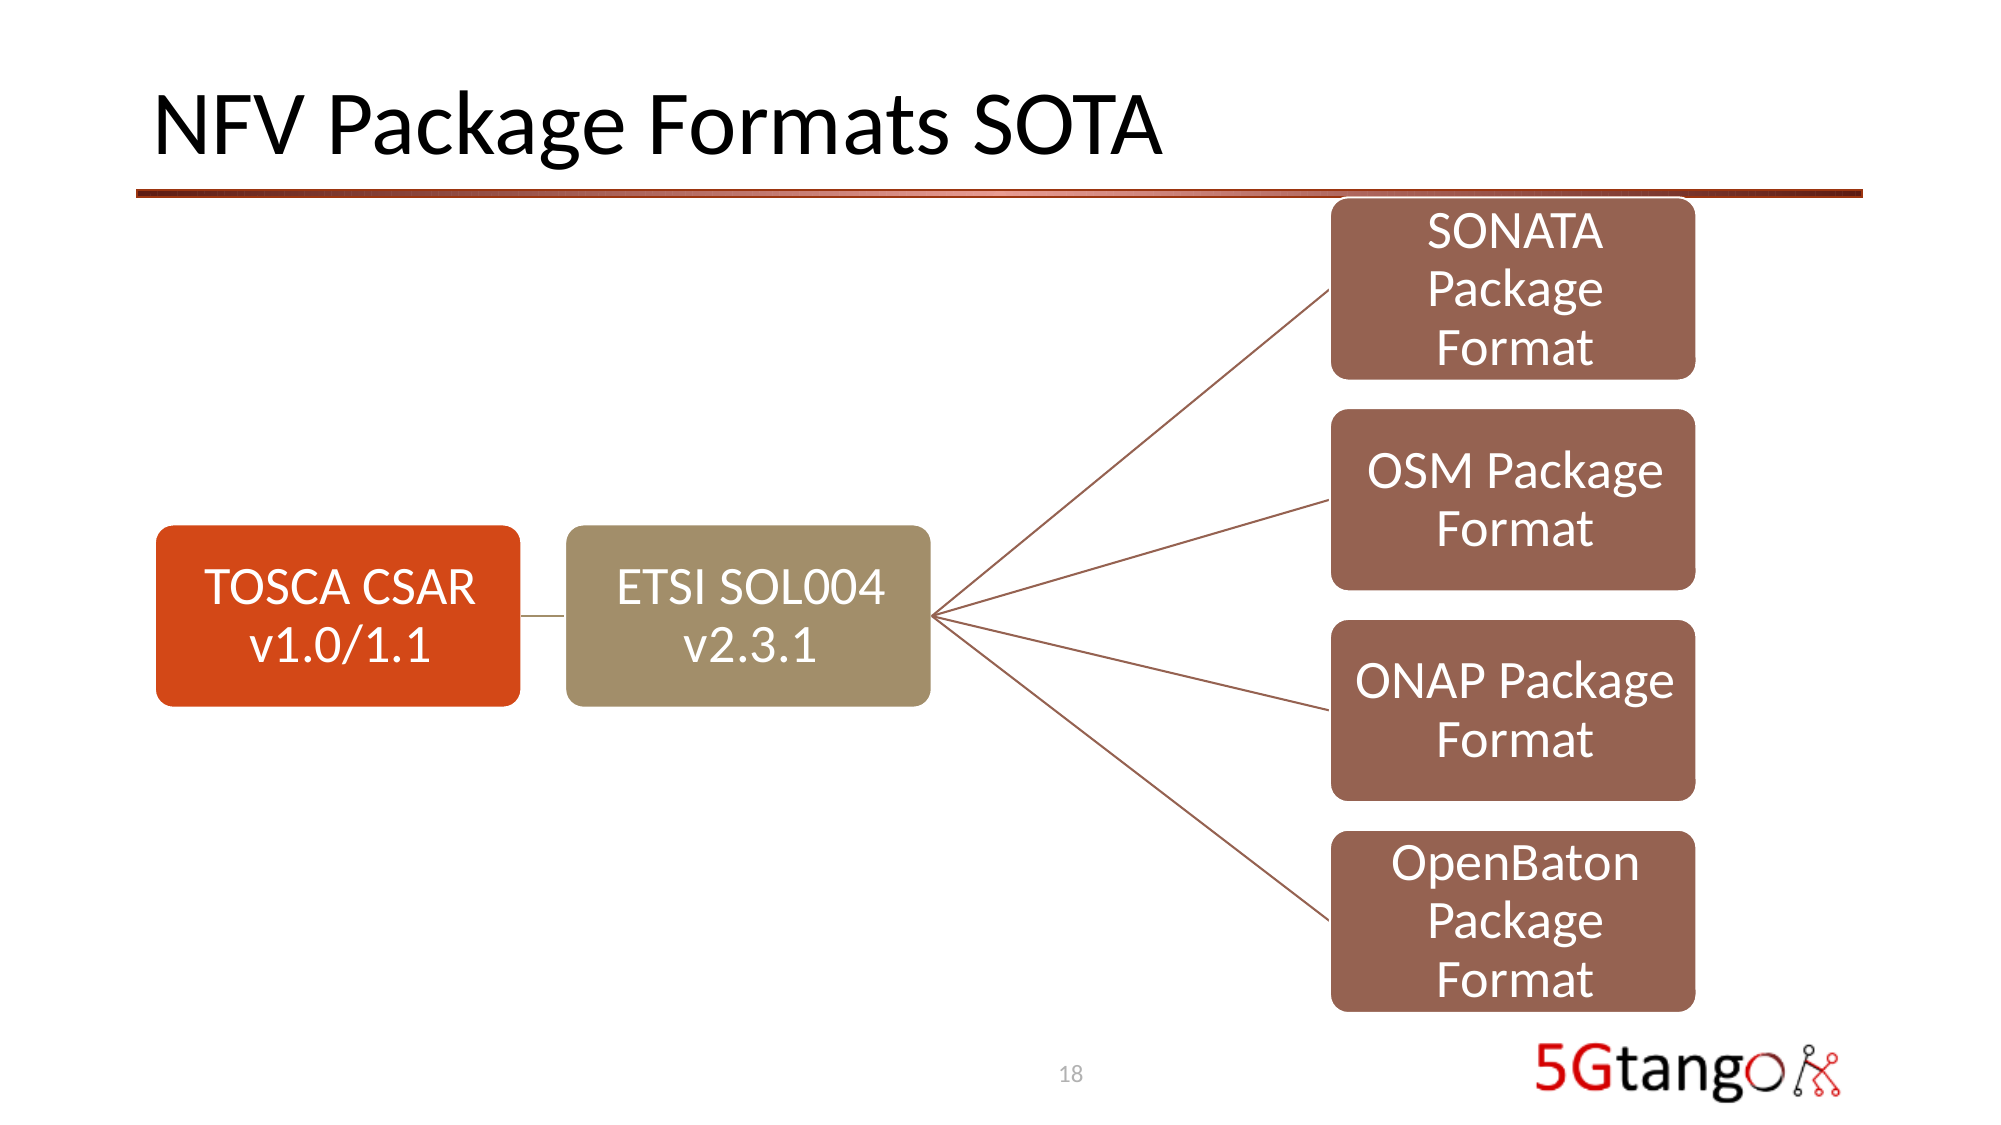

# NFV Package Formats SOTA
TOSCA CSAR v1.0/1.1

ETSI SOL004 v2.3.1

SONATA Package Format

OSM Package Format

ONAP Package Format

OpenBaton Package Format
18